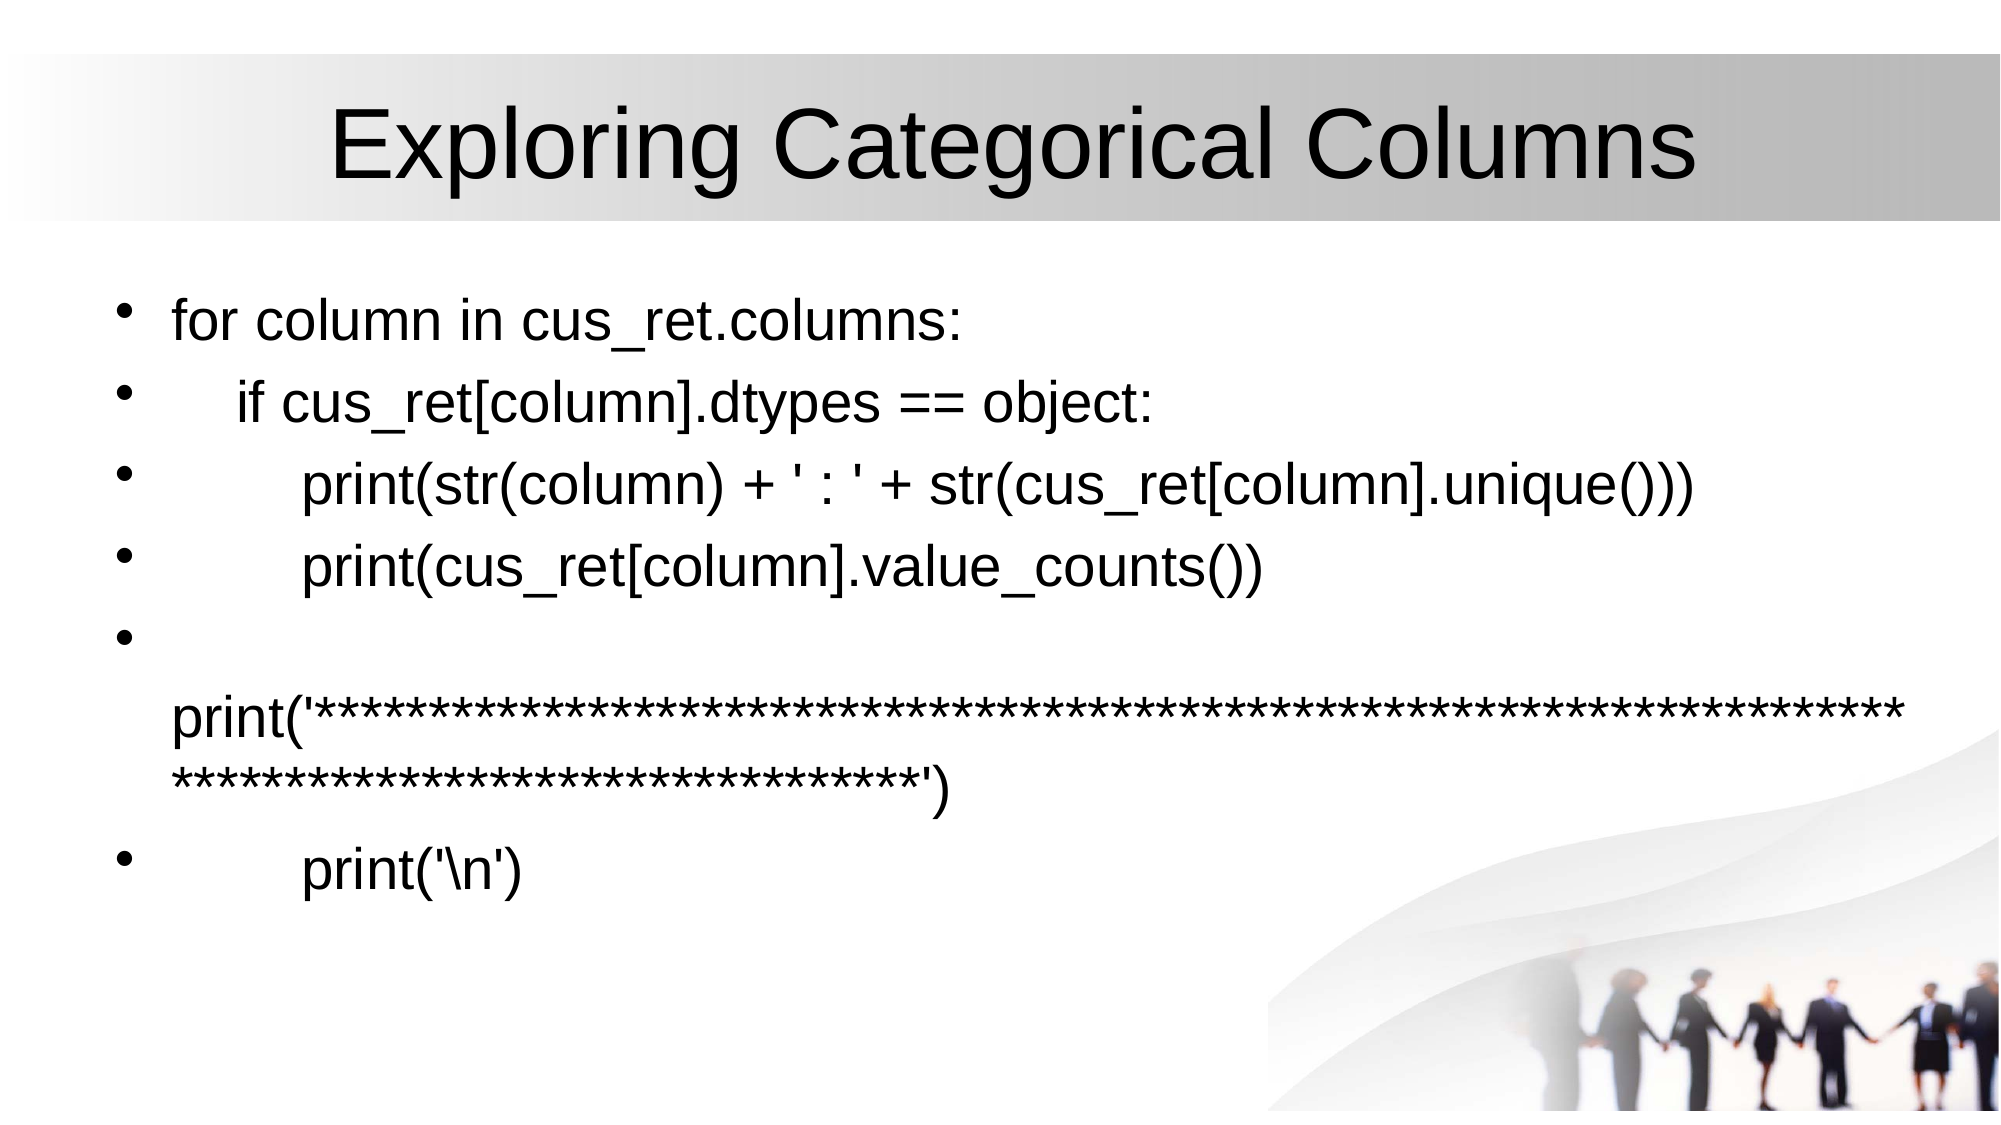

# Exploring Categorical Columns
for column in cus_ret.columns:
    if cus_ret[column].dtypes == object:
        print(str(column) + ' : ' + str(cus_ret[column].unique()))
        print(cus_ret[column].value_counts())
        print('*******************************************************************************************************')
        print('\n')